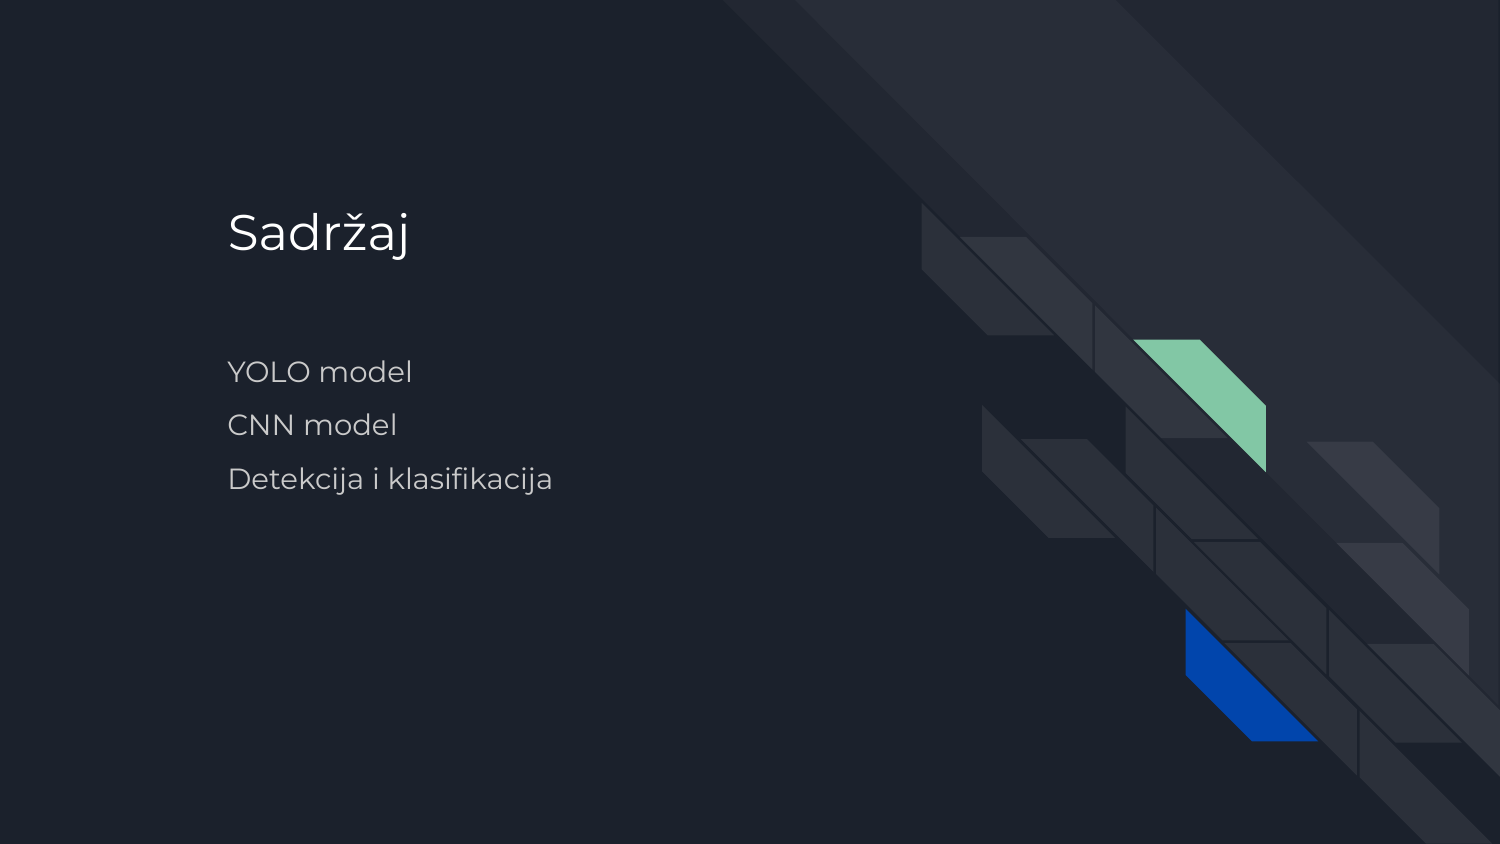

# Sadržaj
YOLO model
CNN model
Detekcija i klasifikacija